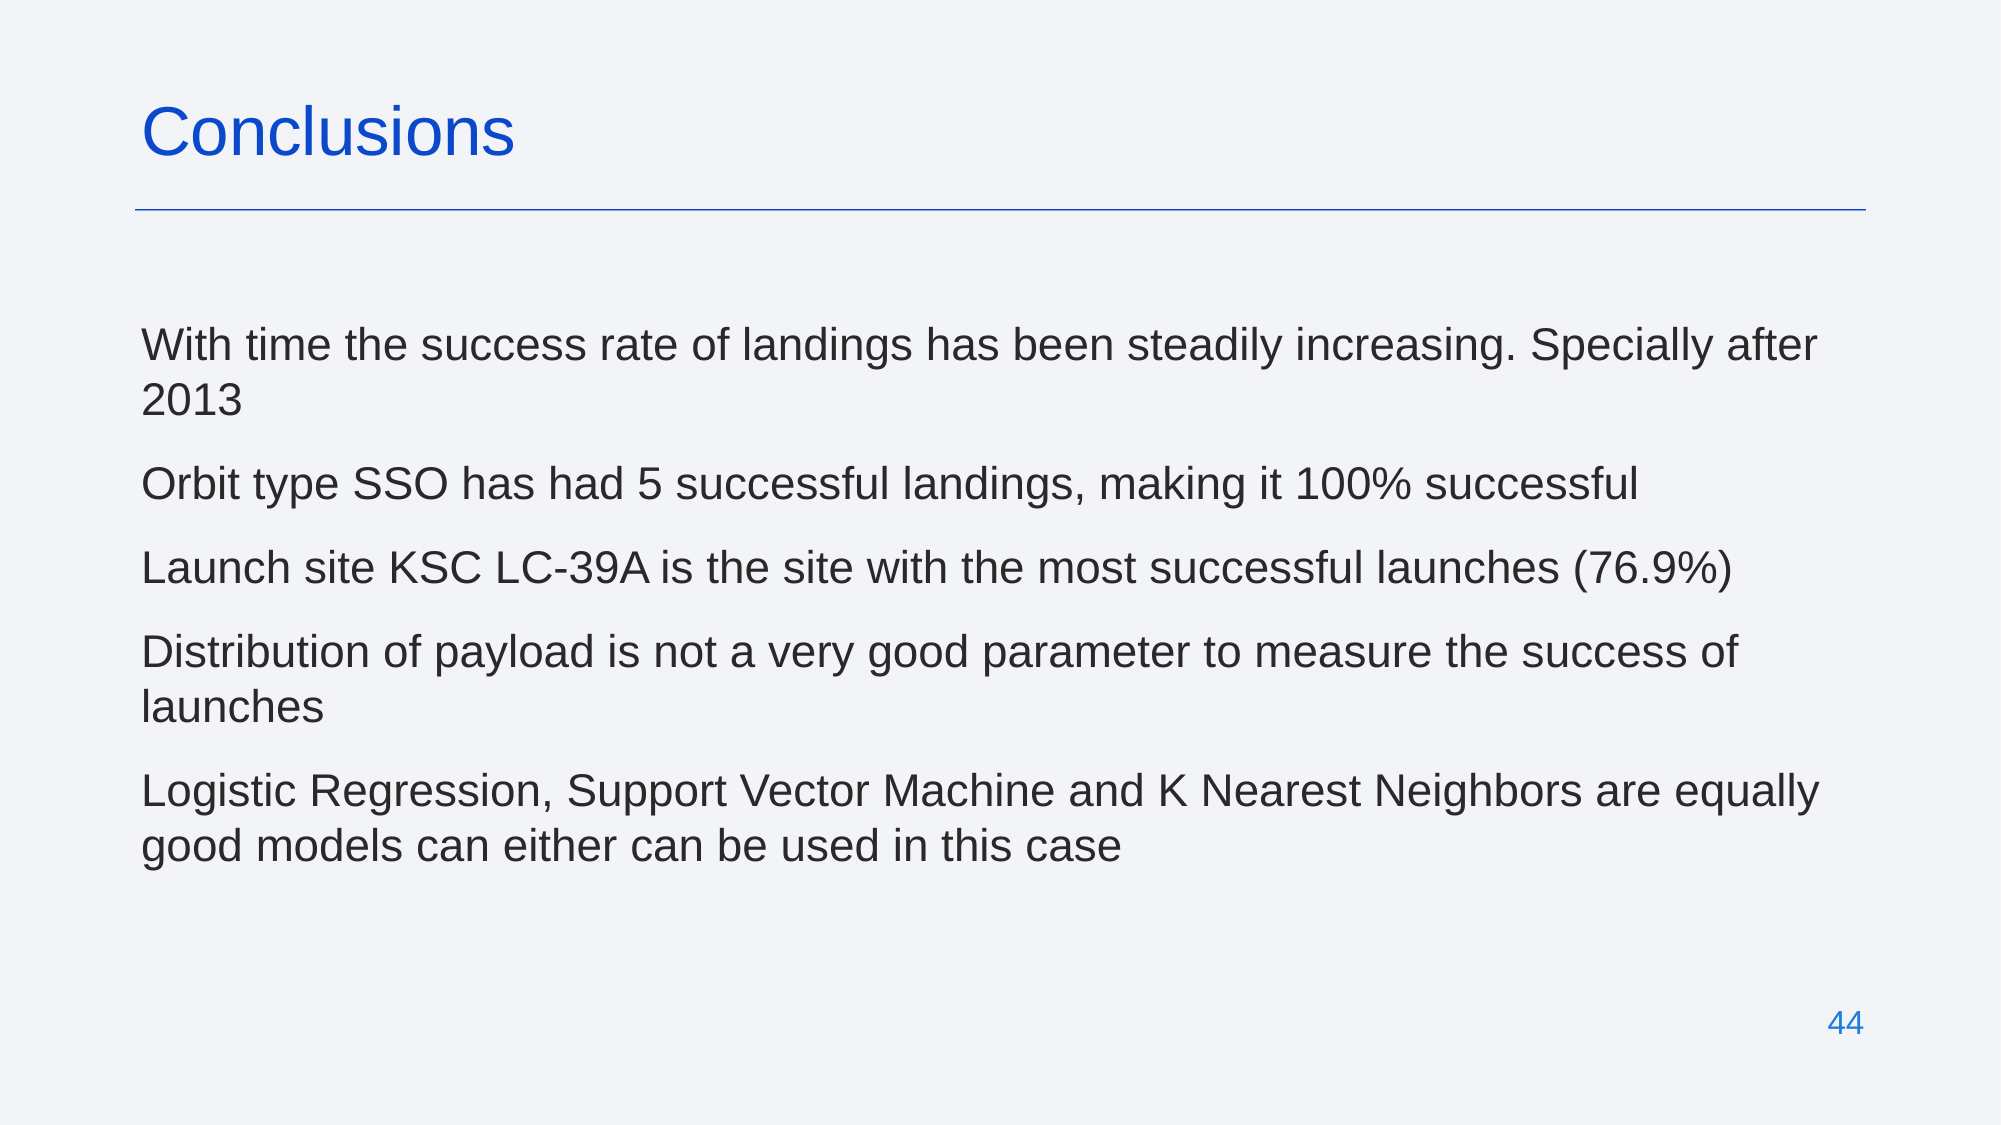

Conclusions
With time the success rate of landings has been steadily increasing. Specially after 2013
Orbit type SSO has had 5 successful landings, making it 100% successful
Launch site KSC LC-39A is the site with the most successful launches (76.9%)
Distribution of payload is not a very good parameter to measure the success of launches
Logistic Regression, Support Vector Machine and K Nearest Neighbors are equally good models can either can be used in this case
44